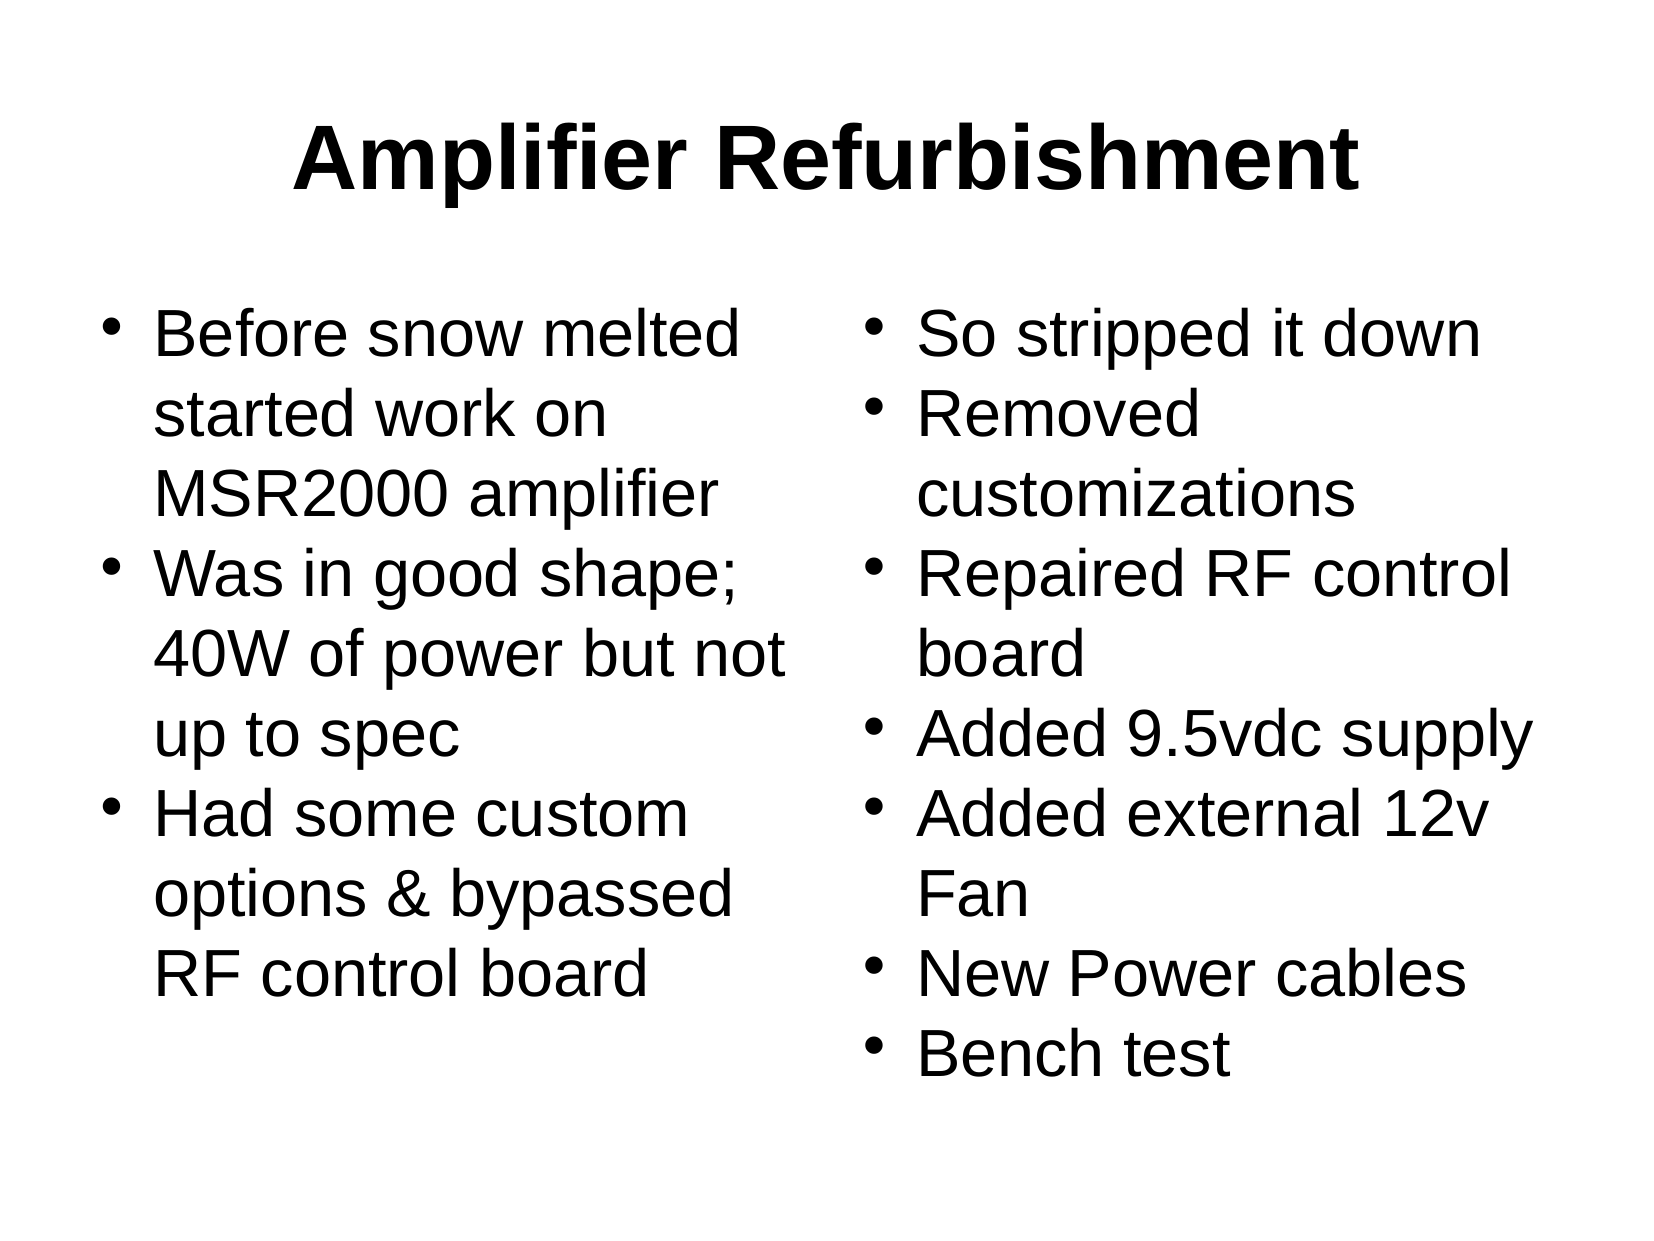

Amplifier Refurbishment
Before snow melted started work on MSR2000 amplifier
Was in good shape; 40W of power but not up to spec
Had some custom options & bypassed RF control board
So stripped it down
Removed customizations
Repaired RF control board
Added 9.5vdc supply
Added external 12v Fan
New Power cables
Bench test